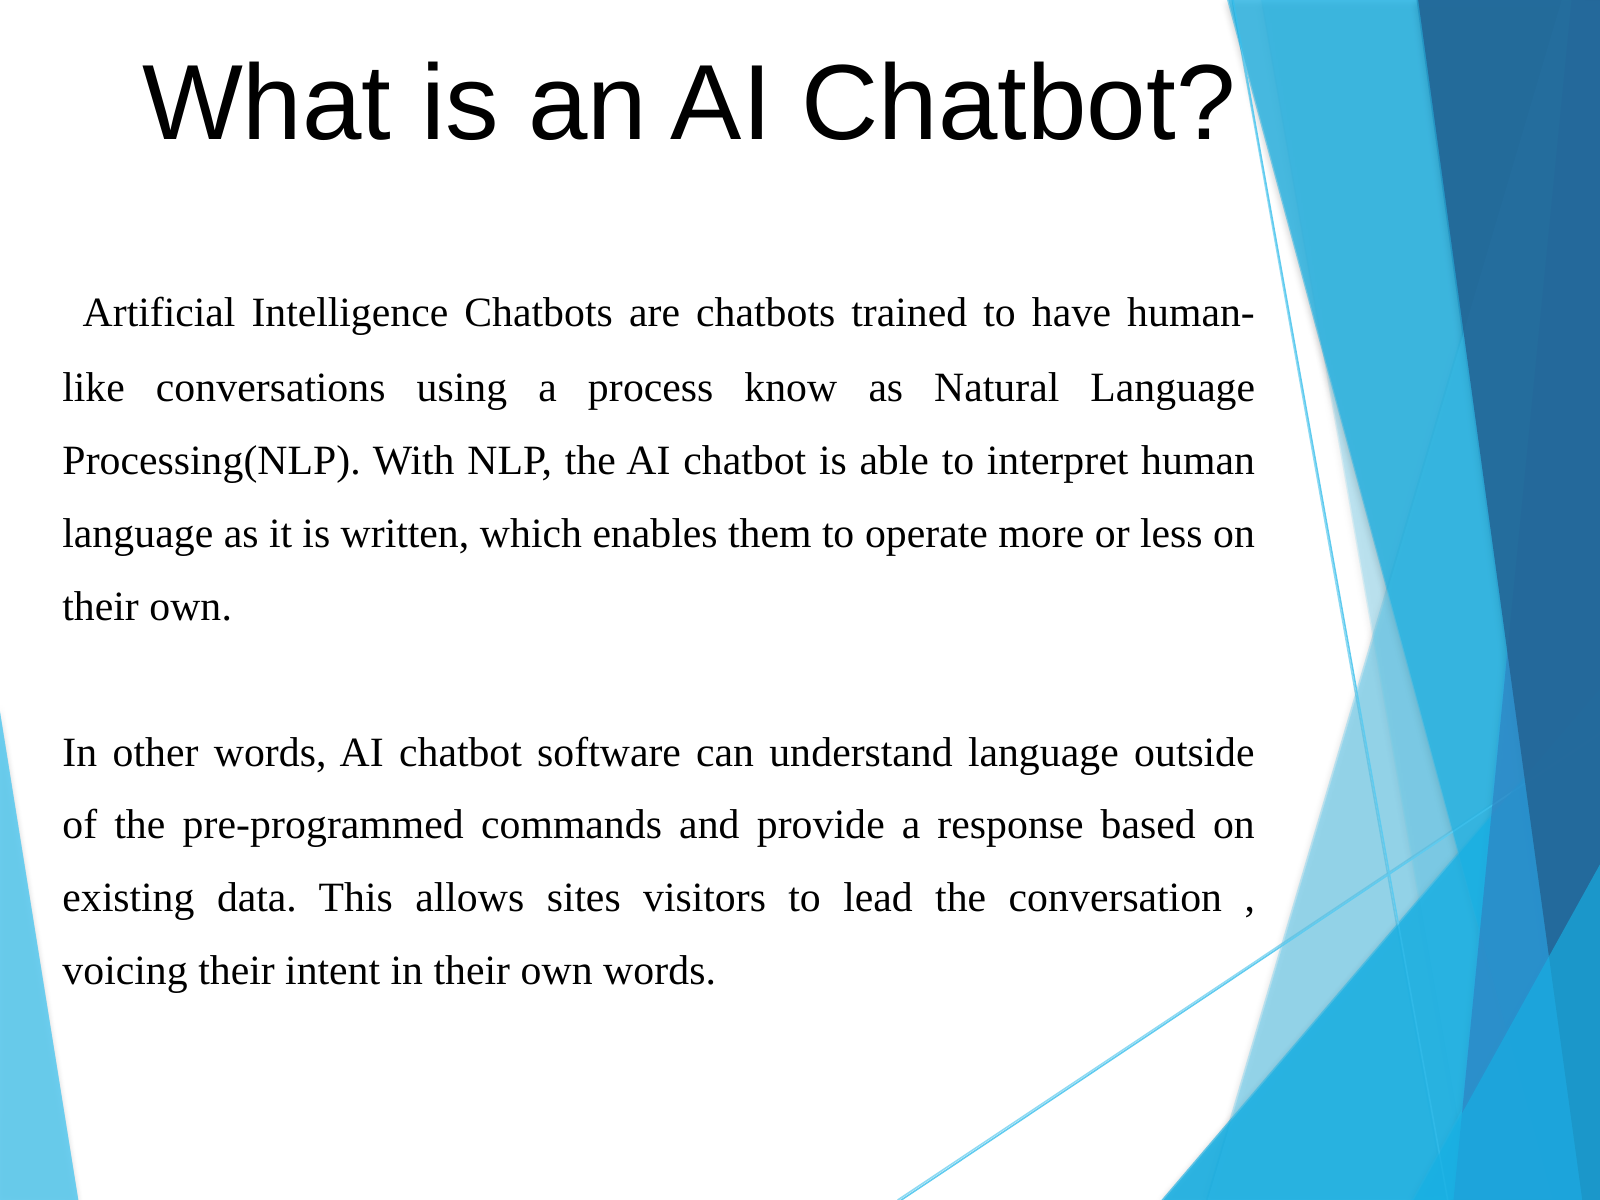

What is an AI Chatbot?

 Artificial Intelligence Chatbots are chatbots trained to have human-like conversations using a process know as Natural Language Processing(NLP). With NLP, the AI chatbot is able to interpret human language as it is written, which enables them to operate more or less on their own.

In other words, AI chatbot software can understand language outside of the pre-programmed commands and provide a response based on existing data. This allows sites visitors to lead the conversation , voicing their intent in their own words.